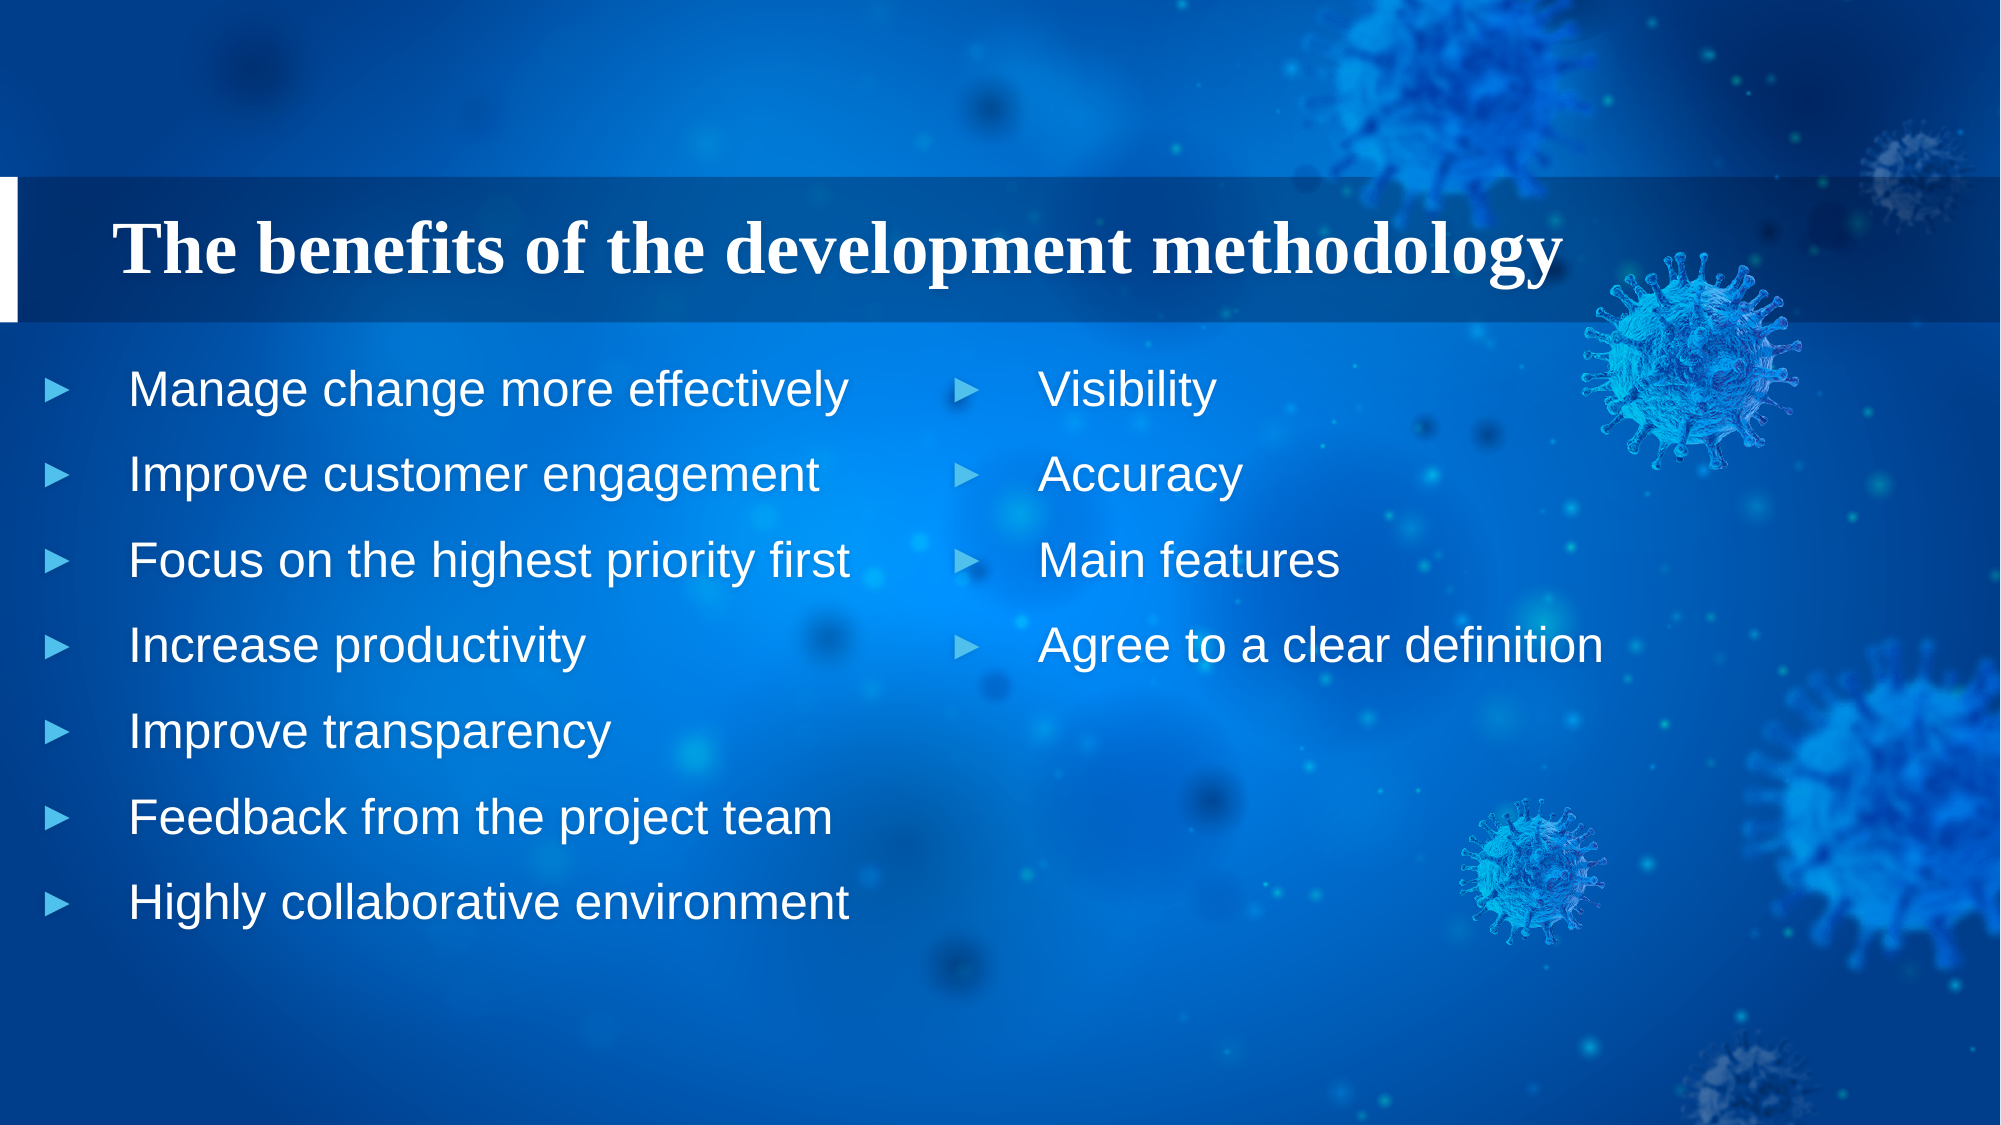

# The benefits of the development methodology
Manage change more effectively
Improve customer engagement
Focus on the highest priority first
Increase productivity
Improve transparency
Feedback from the project team
Highly collaborative environment

Visibility
Accuracy
Main features
Agree to a clear definition